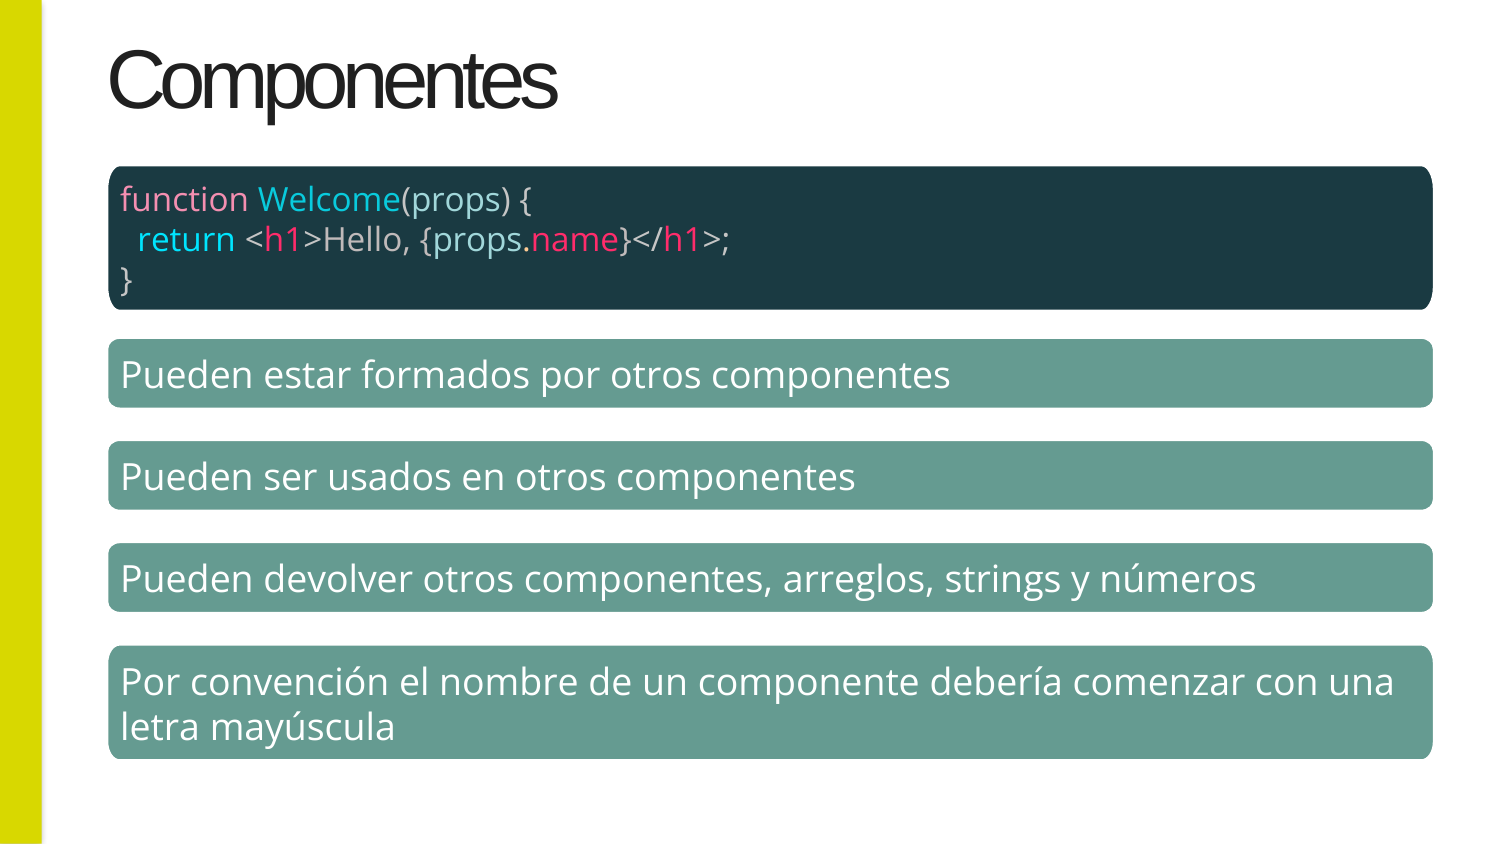

# Componentes
function Welcome(props) {
  return <h1>Hello, {props.name}</h1>;
}
Pueden estar formados por otros componentes
Pueden ser usados en otros componentes
Pueden devolver otros componentes, arreglos, strings y números
Por convención el nombre de un componente debería comenzar con una letra mayúscula